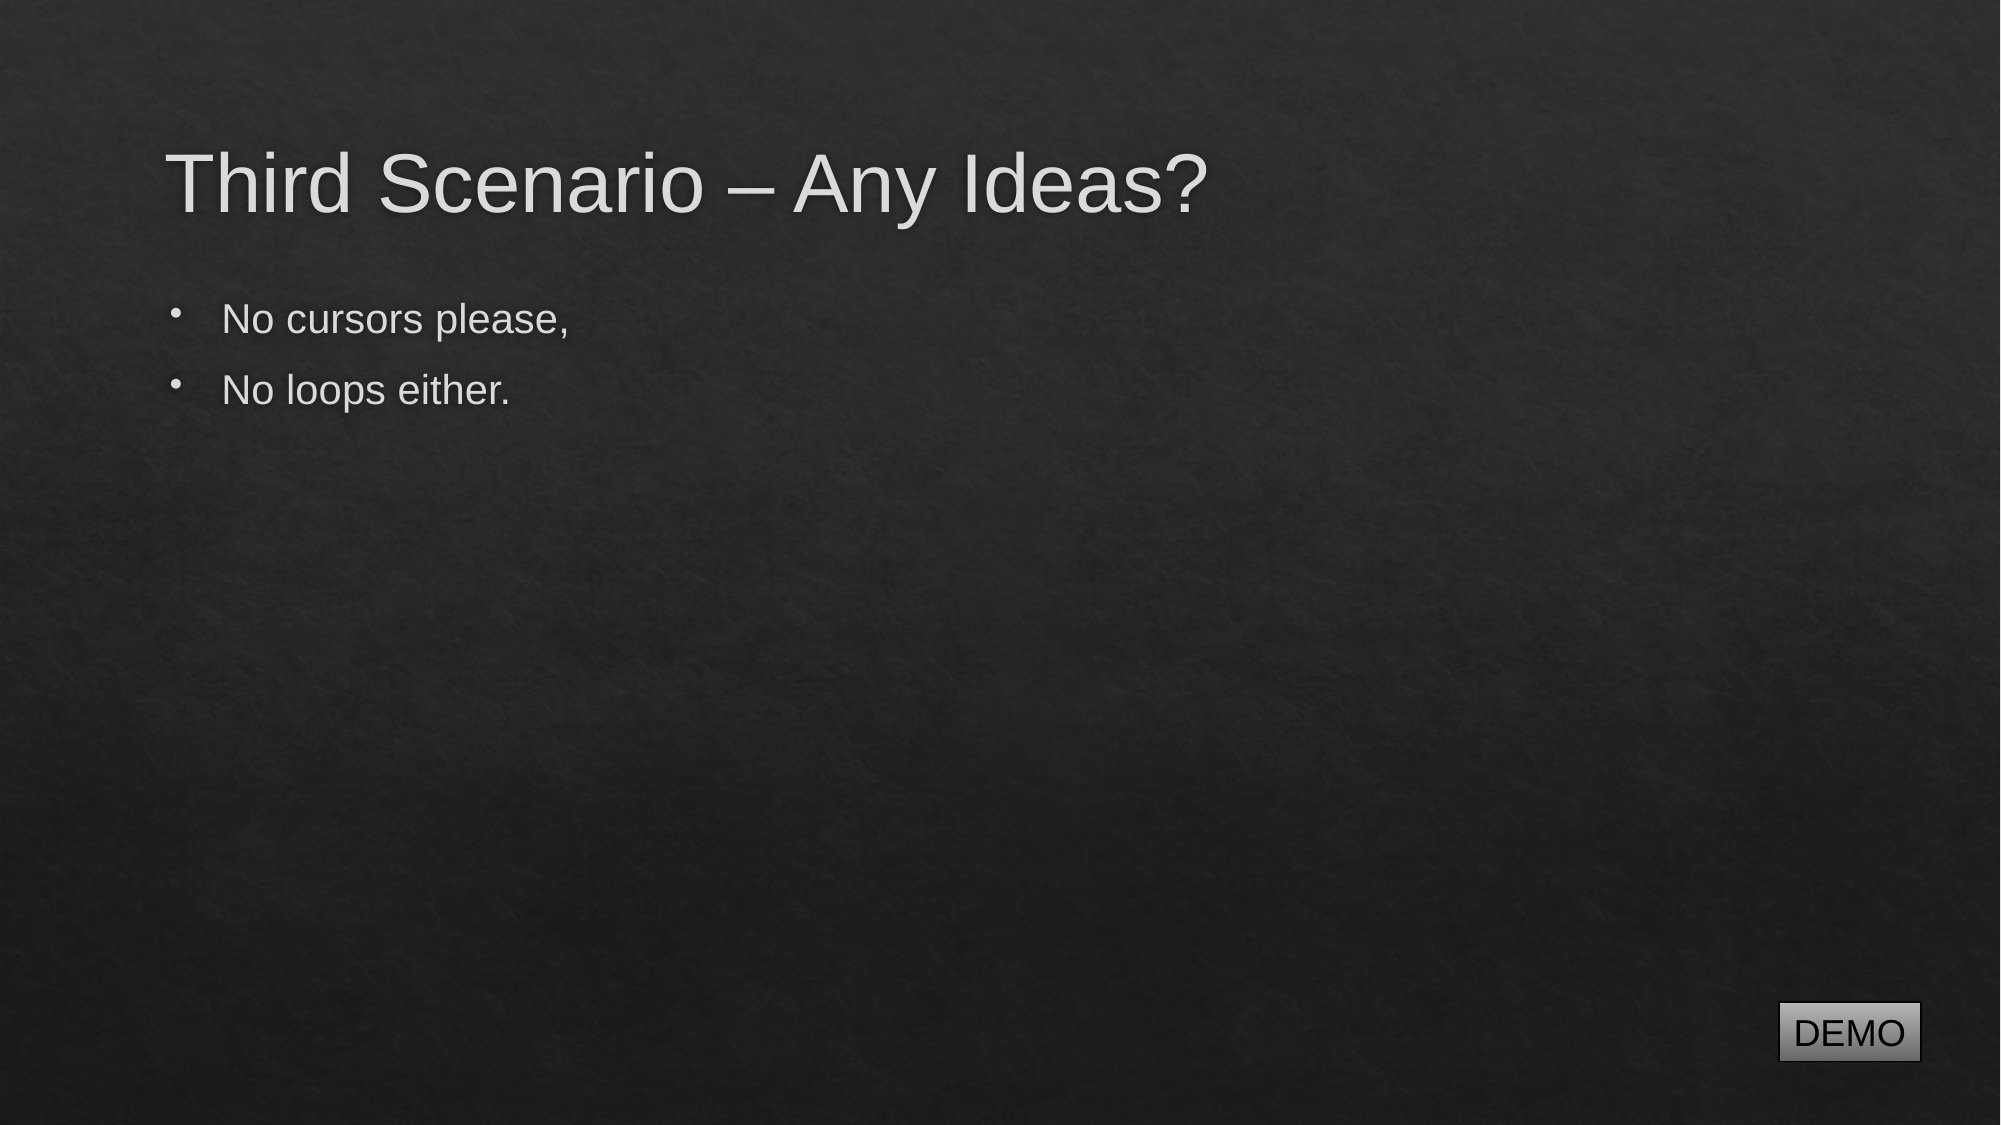

# Third Scenario – Any Ideas?
No cursors please,
No loops either.
DEMO